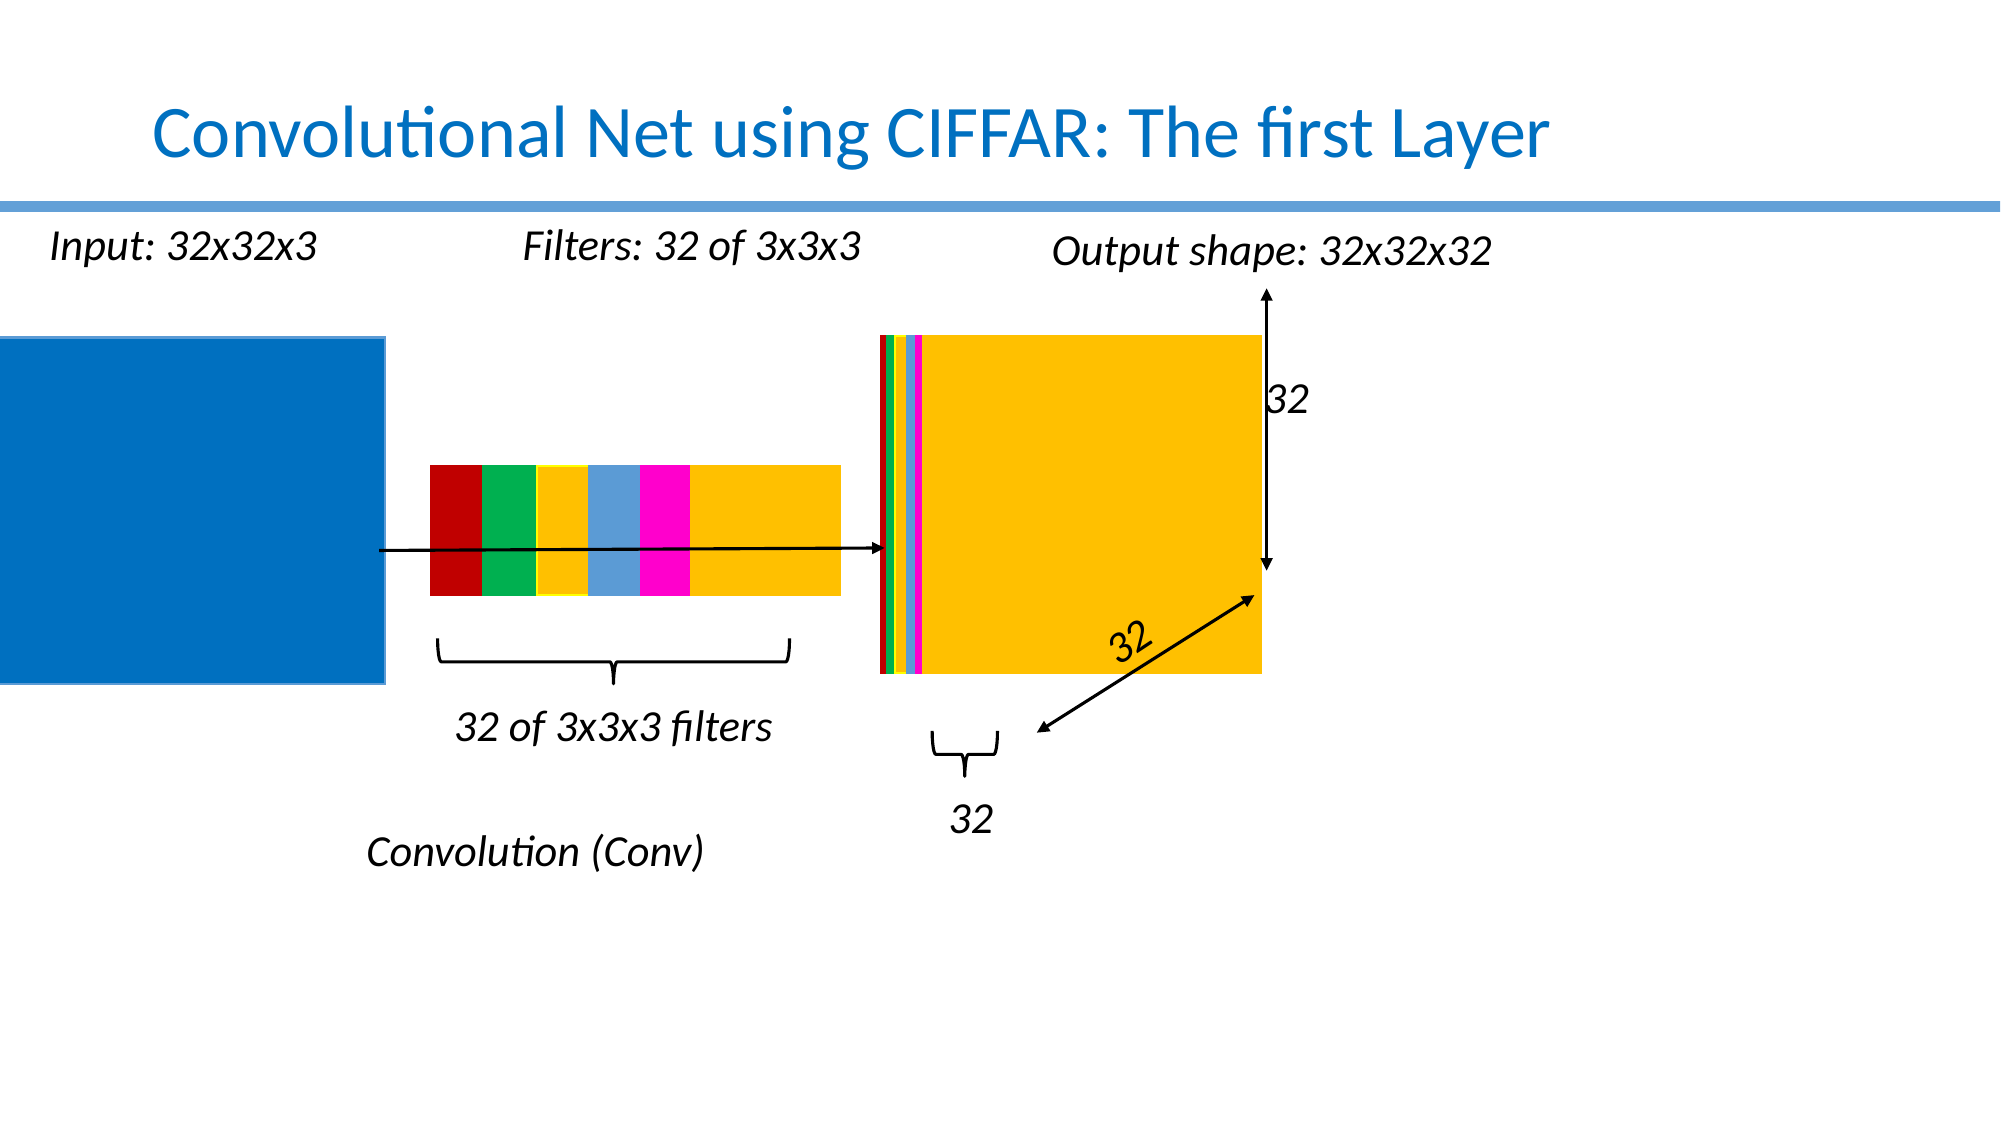

# Convolutional Net using CIFFAR: The first Layer
Input: 32x32x3
Filters: 32 of 3x3x3
Output shape: 32x32x32

32

32
32 of 3x3x3 filters

32
Convolution (Conv)